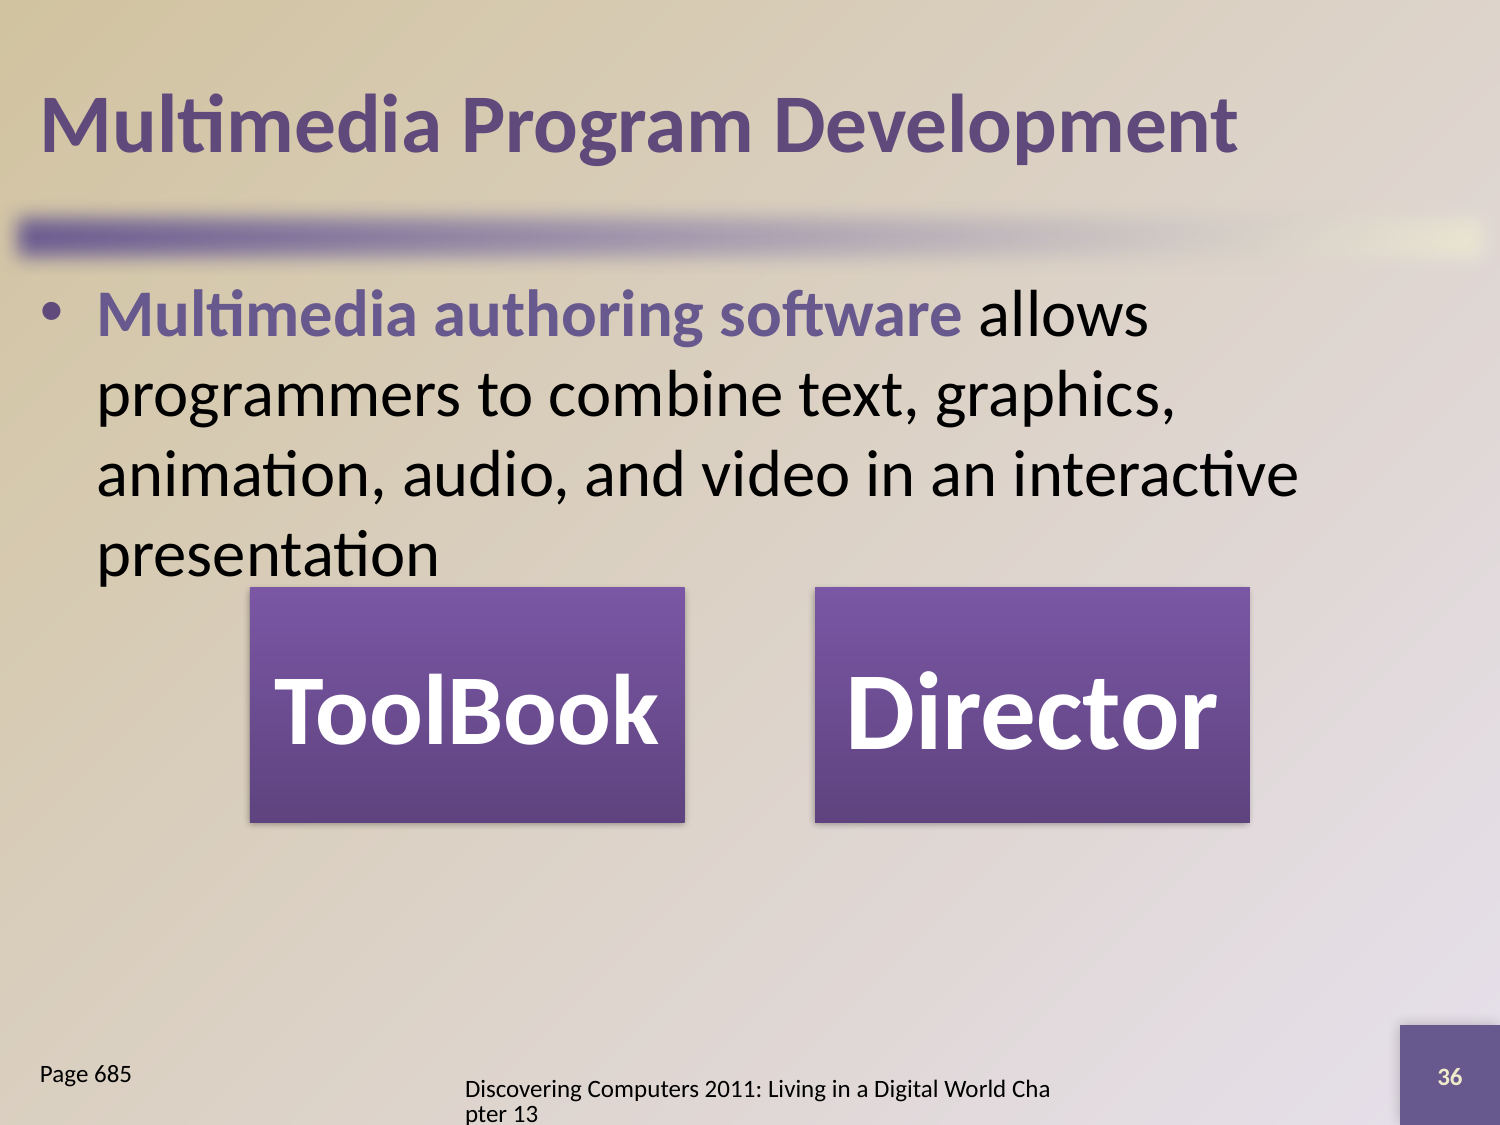

# Multimedia Program Development
Multimedia authoring software allows programmers to combine text, graphics, animation, audio, and video in an interactive presentation
ToolBook
Director
36
Page 685
Discovering Computers 2011: Living in a Digital World Chapter 13